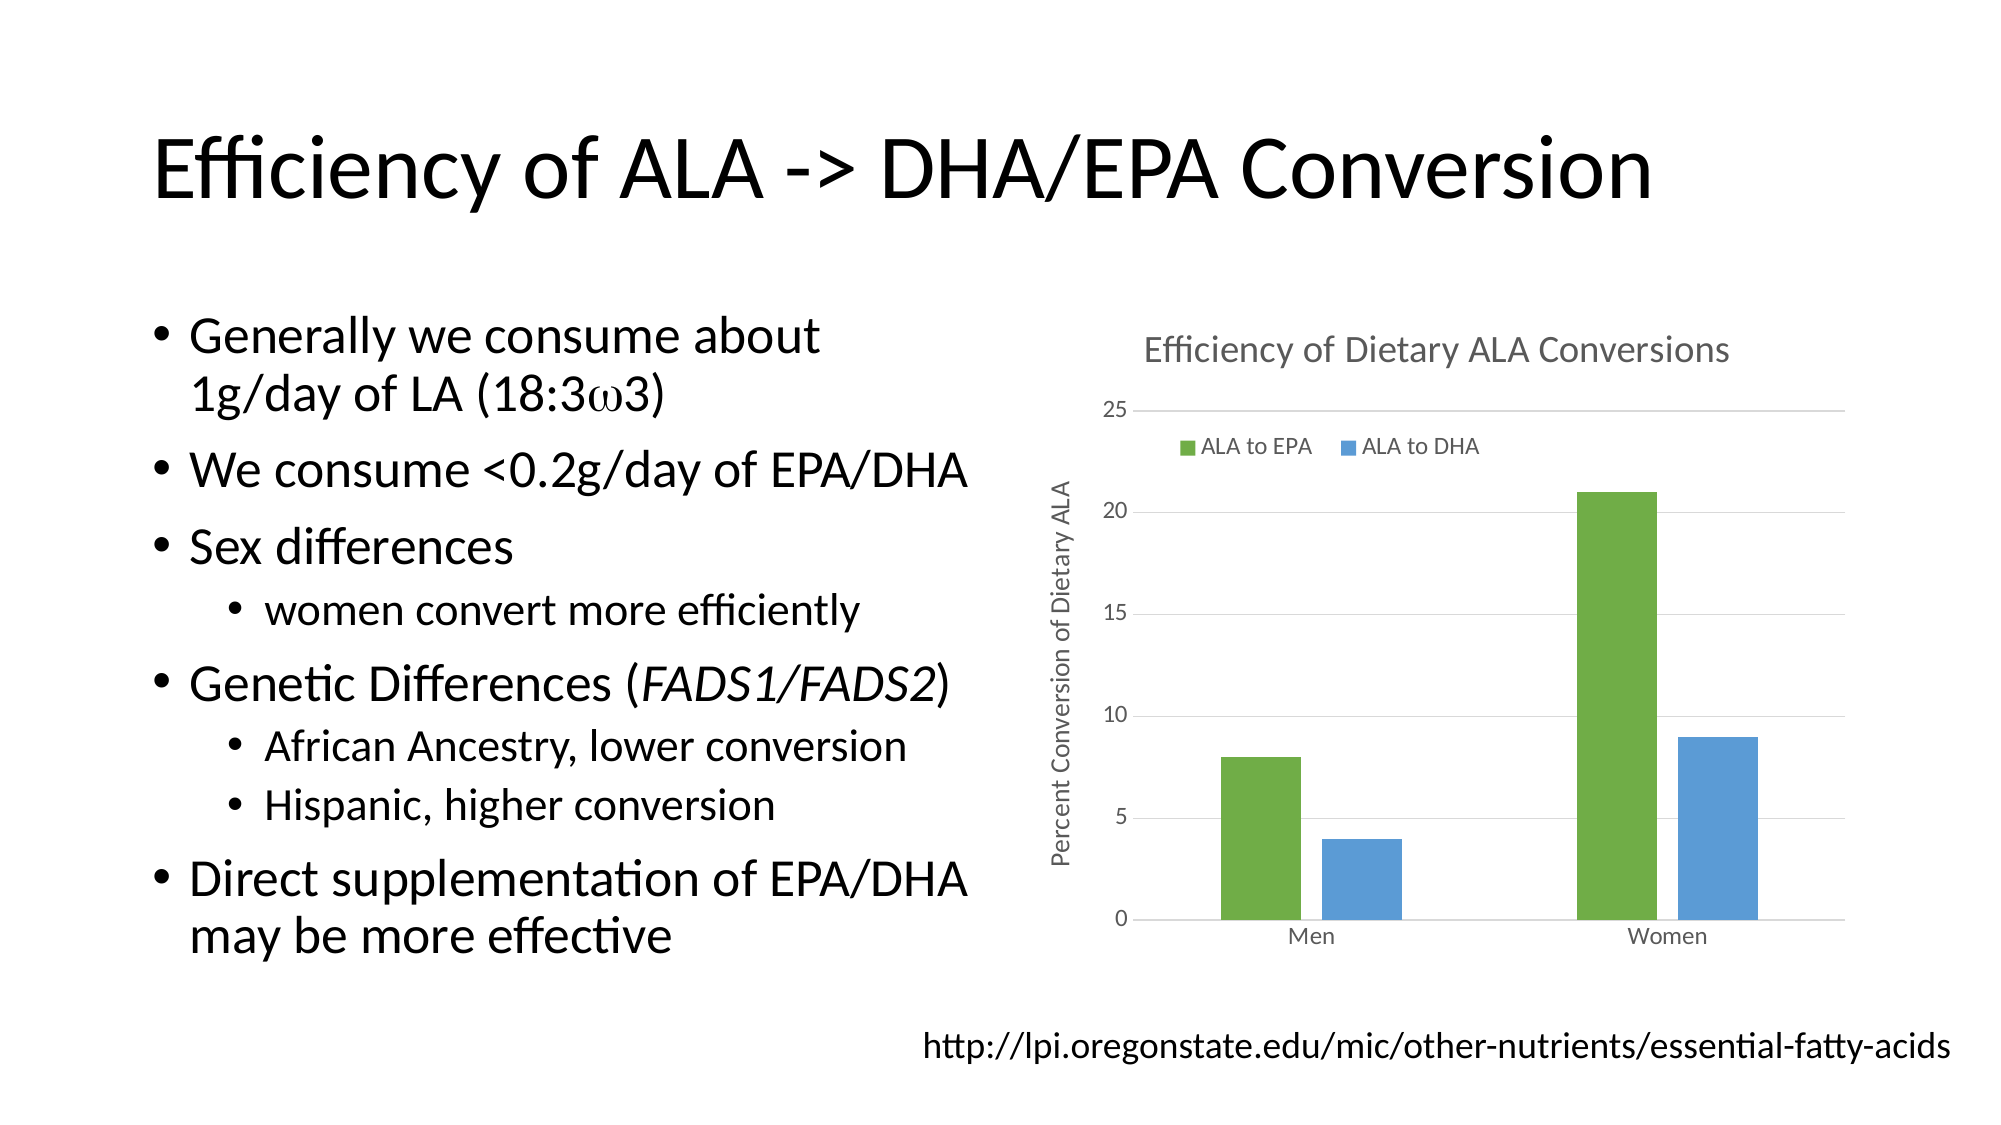

# Efficiency of ALA -> DHA/EPA Conversion
Generally we consume about  1g/day of LA (18:3ω3)
We consume <0.2g/day of EPA/DHA
Sex differences
women convert more efficiently
Genetic Differences (FADS1/FADS2)
African Ancestry, lower conversion
Hispanic, higher conversion
Direct supplementation of EPA/DHA may be more effective

### Chart: Efficiency of Dietary ALA Conversions

| Category | ALA to EPA | ALA to DHA |
|---|---|---|
| Men | 8.0 | 4.0 |
| Women | 21.0 | 9.0 |
http://lpi.oregonstate.edu/mic/other-nutrients/essential-fatty-acids